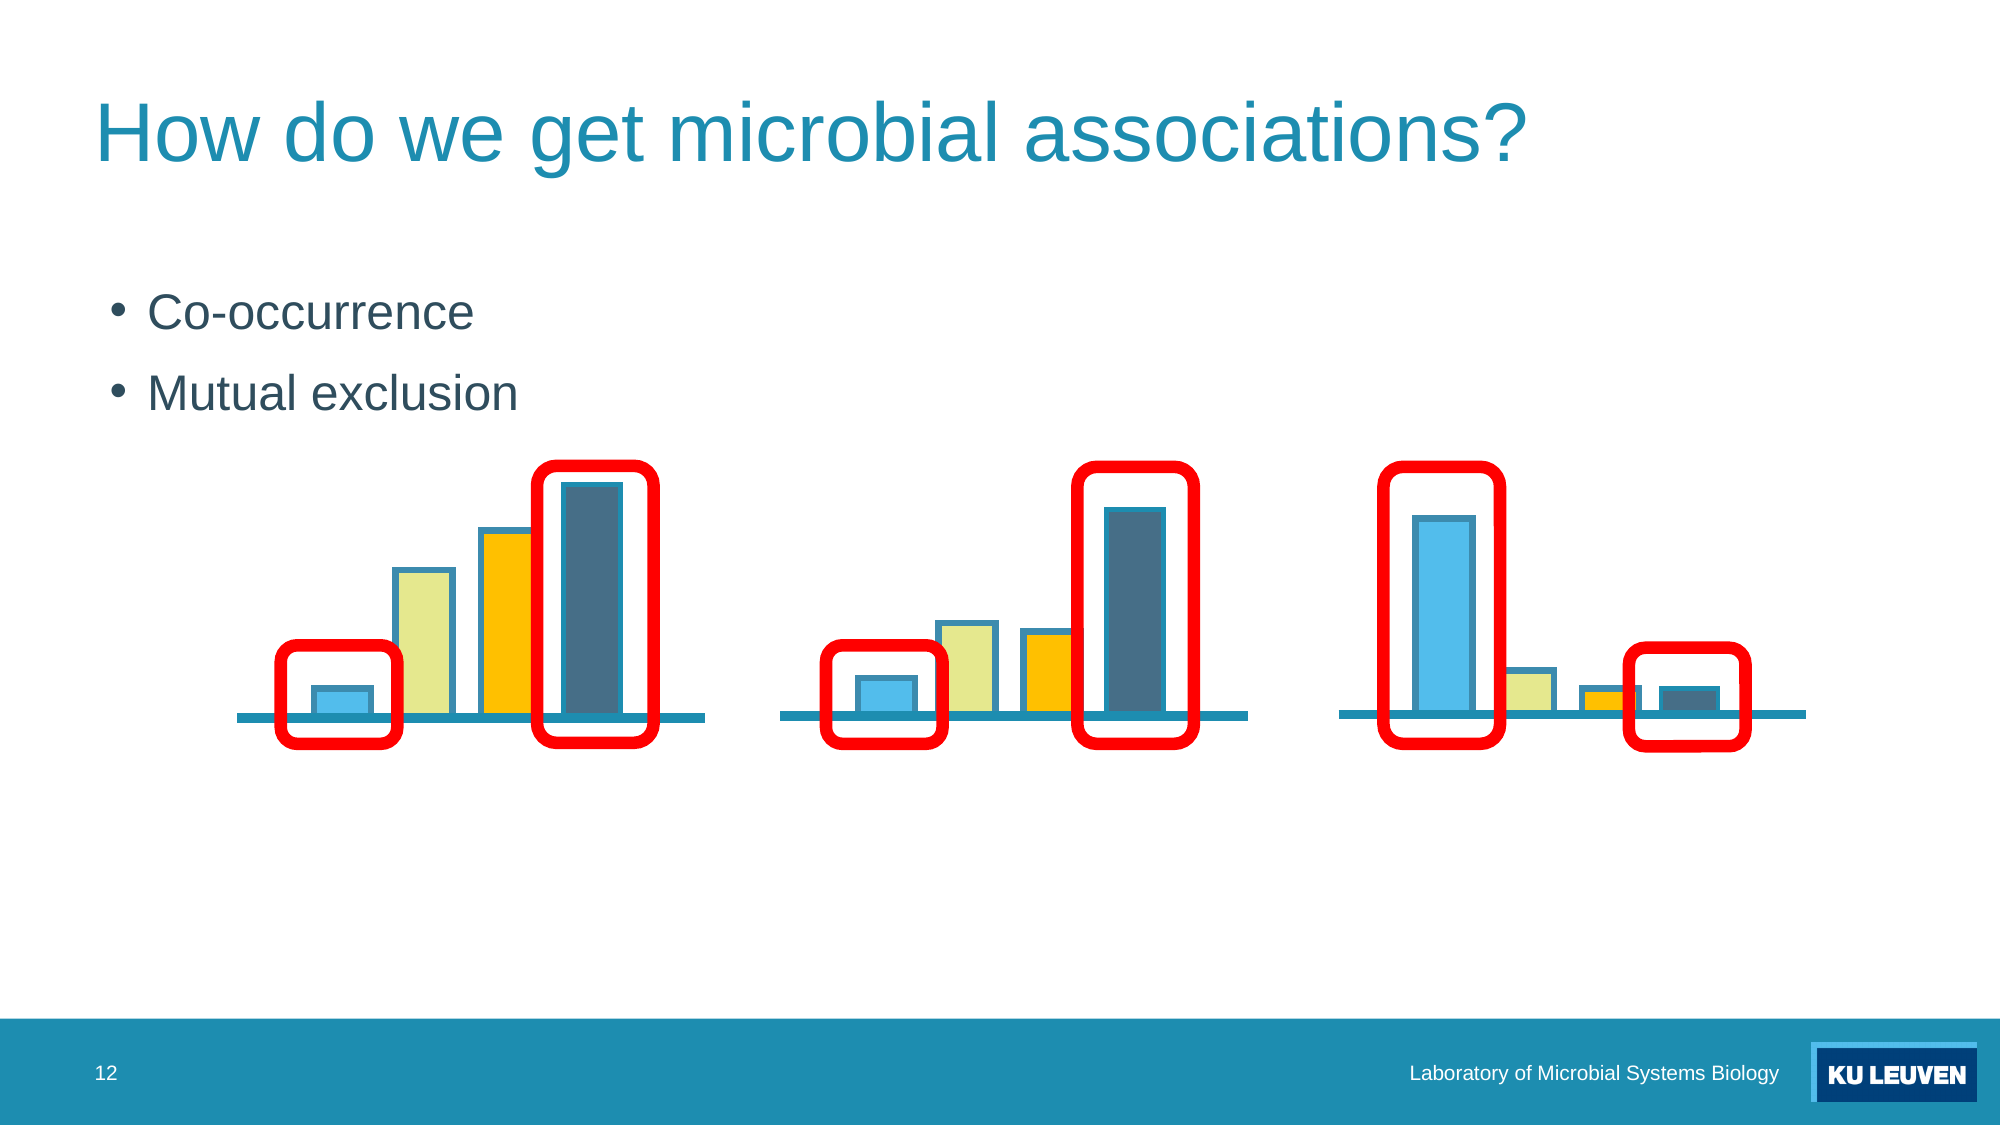

# How do we get microbial associations?
Co-occurrence
Mutual exclusion

12
Laboratory of Microbial Systems Biology